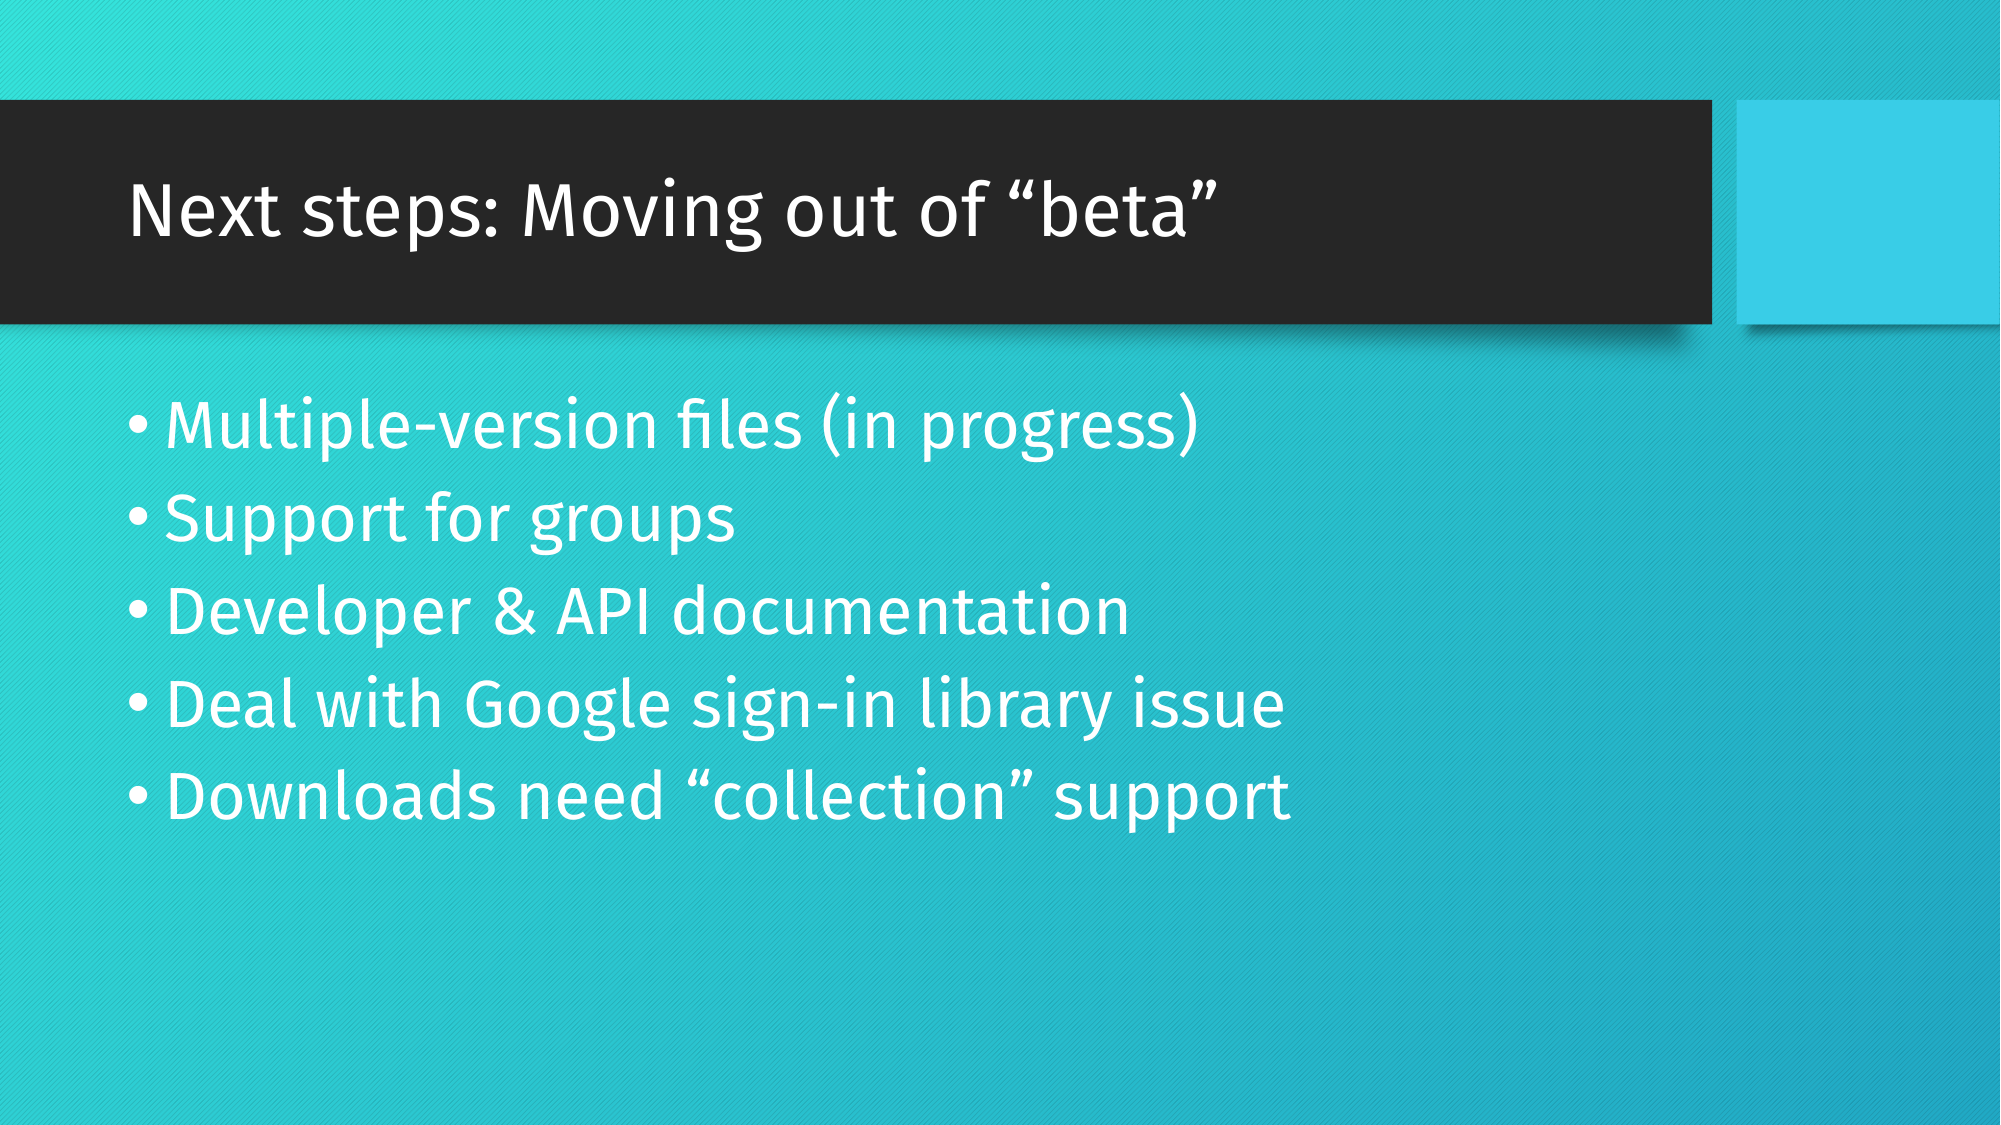

# Next steps: Moving out of “beta”
Multiple-version files (in progress)
Support for groups
Developer & API documentation
Deal with Google sign-in library issue
Downloads need “collection” support